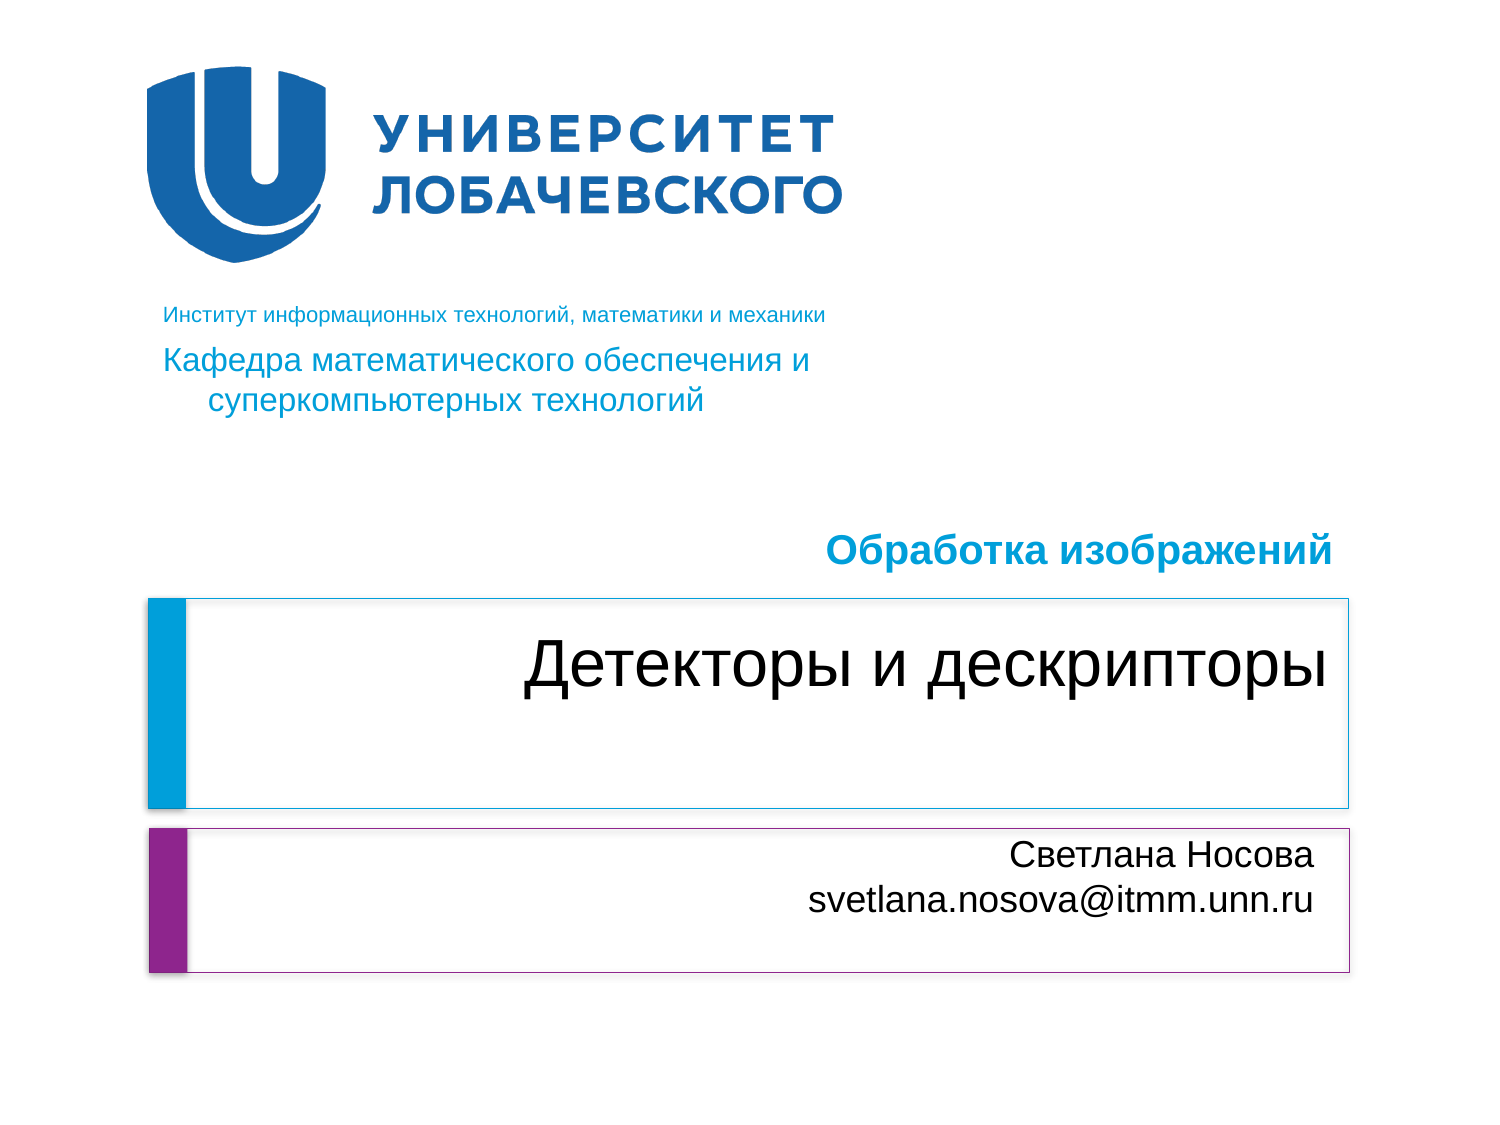

# Детекторы и дескрипторы
Светлана Носова
svetlana.nosova@itmm.unn.ru